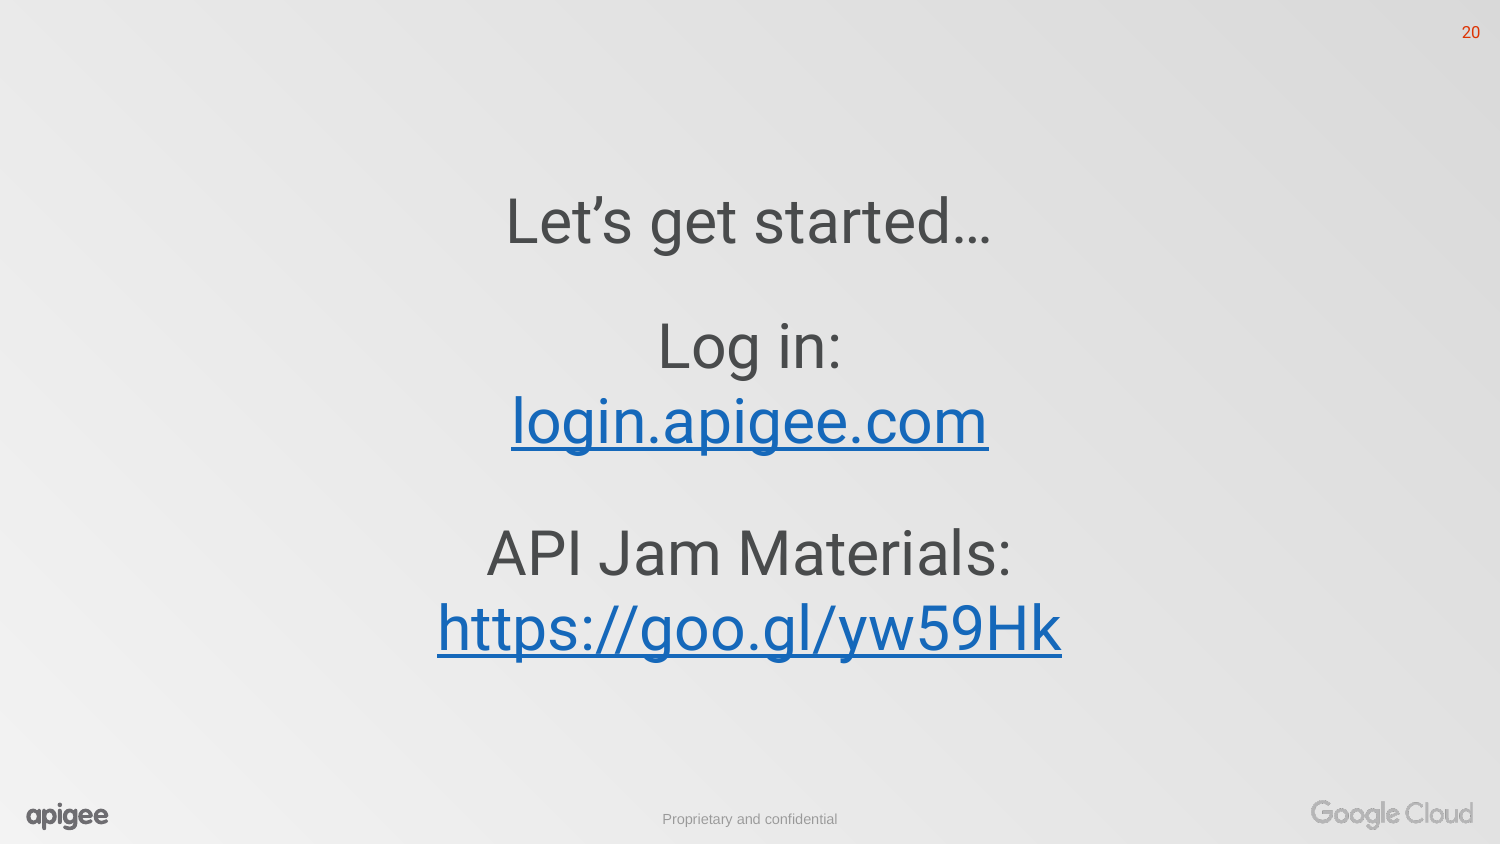

# Let’s get started…

Log in:
login.apigee.com

API Jam Materials:
https://goo.gl/yw59Hk